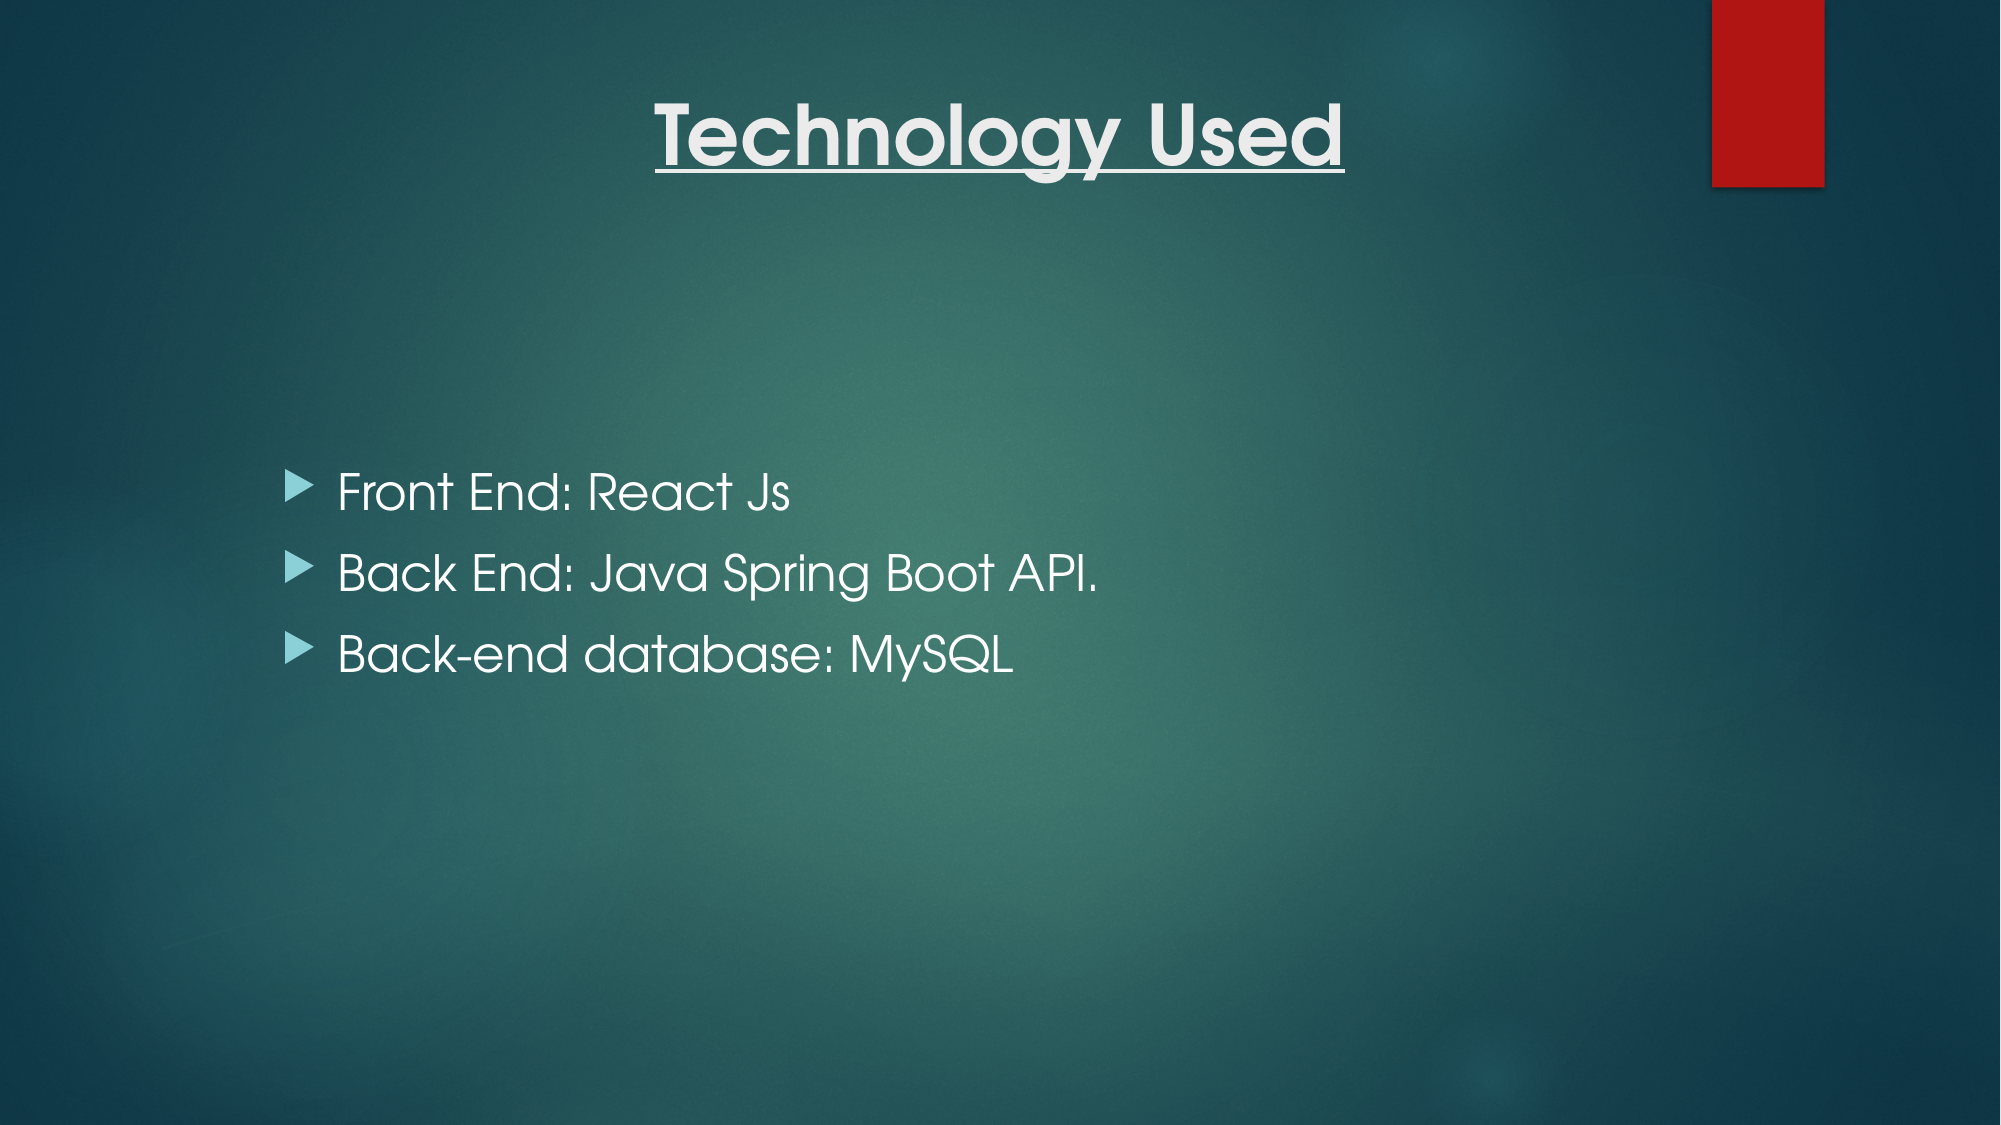

# Technology Used
Front End: React Js
Back End: Java Spring Boot API.
Back-end database: MySQL